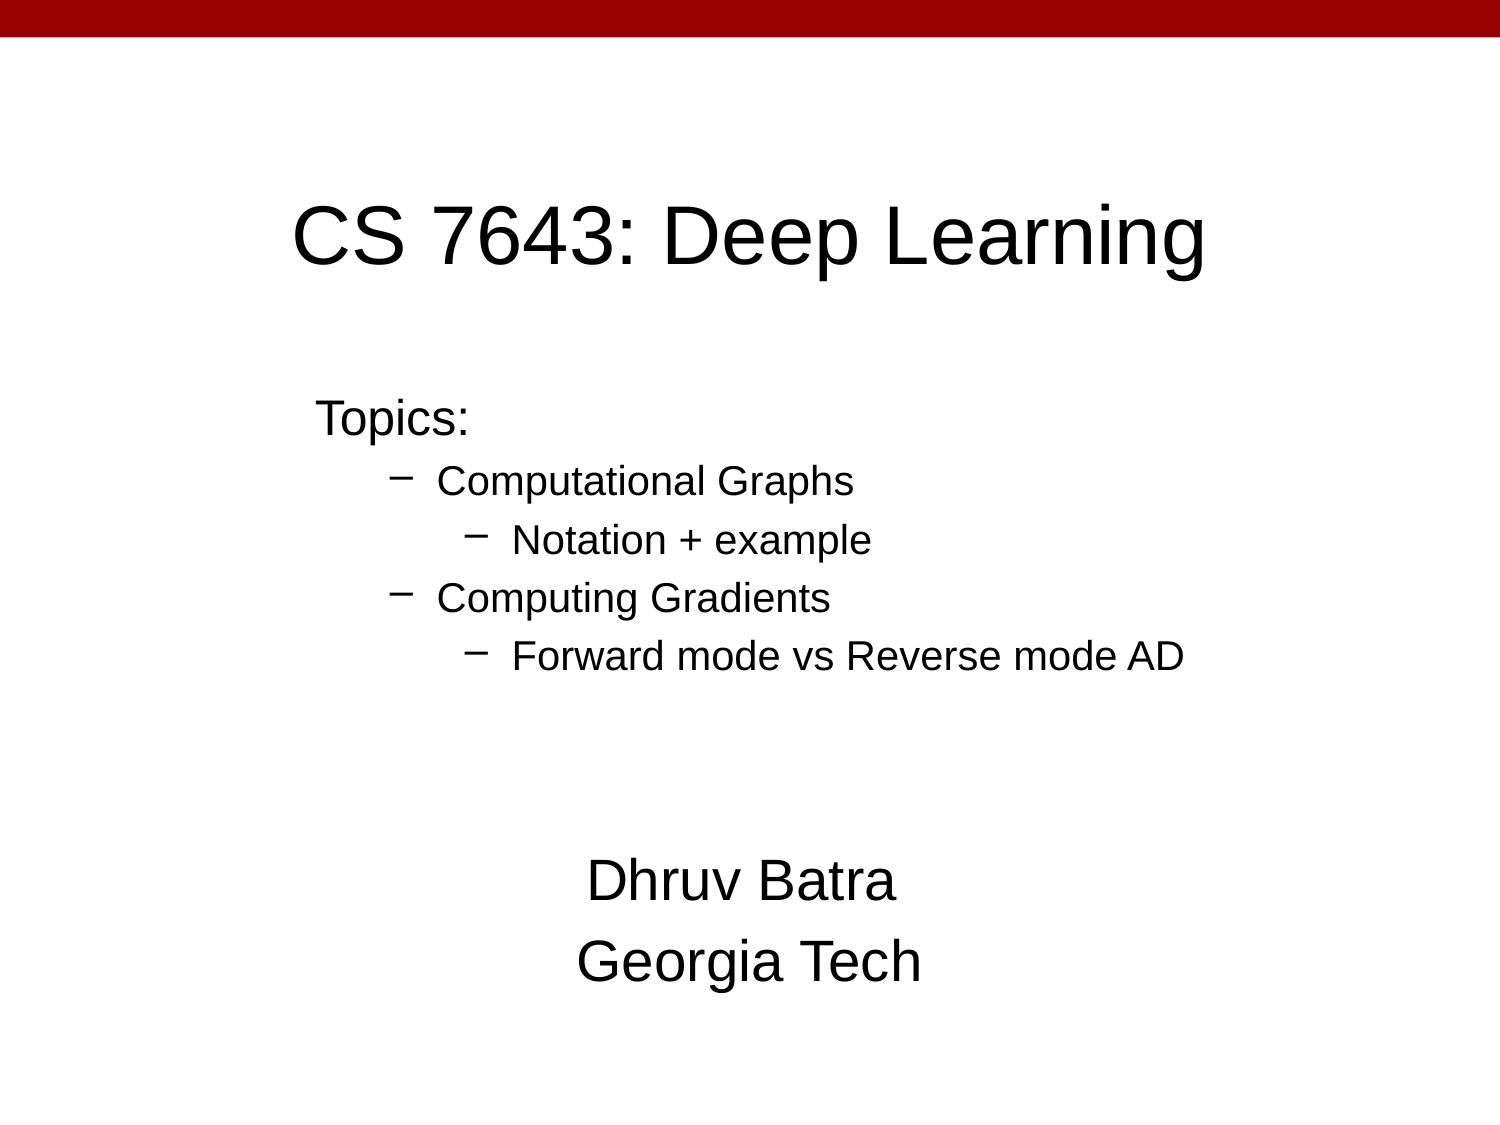

# CS 7643: Deep Learning
Topics:
Computational Graphs
Notation + example
Computing Gradients
Forward mode vs Reverse mode AD

Dhruv Batra
Georgia Tech